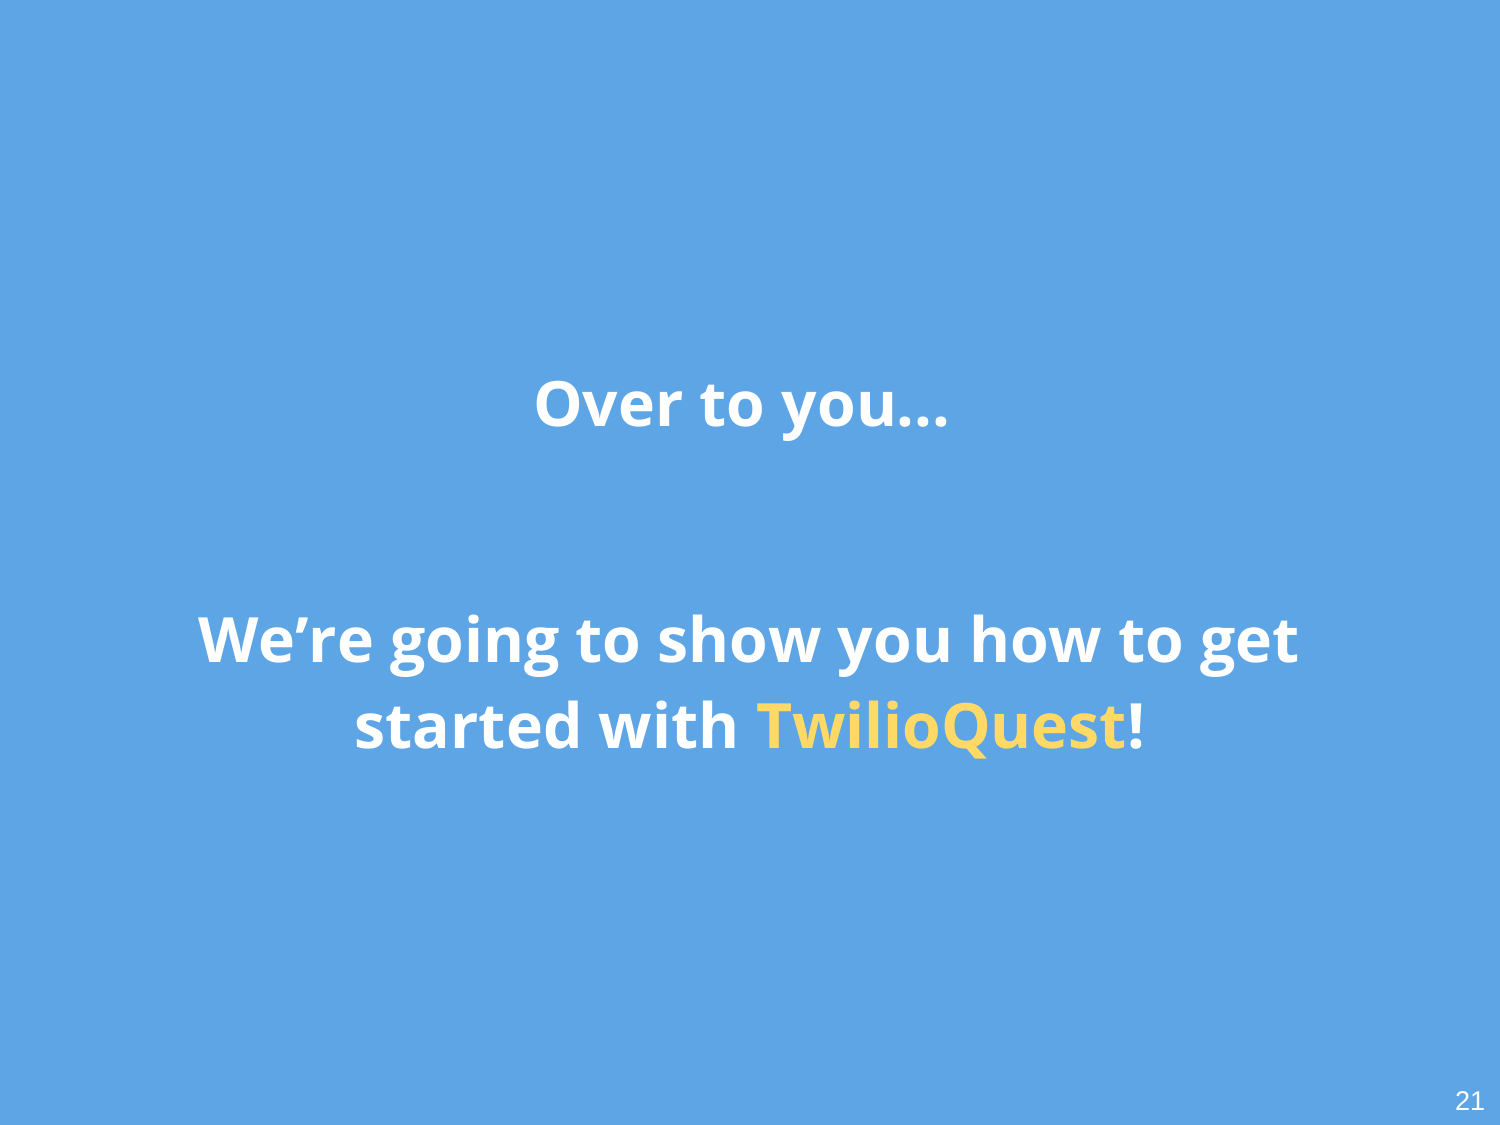

Over to you...

We’re going to show you how to get started with TwilioQuest!